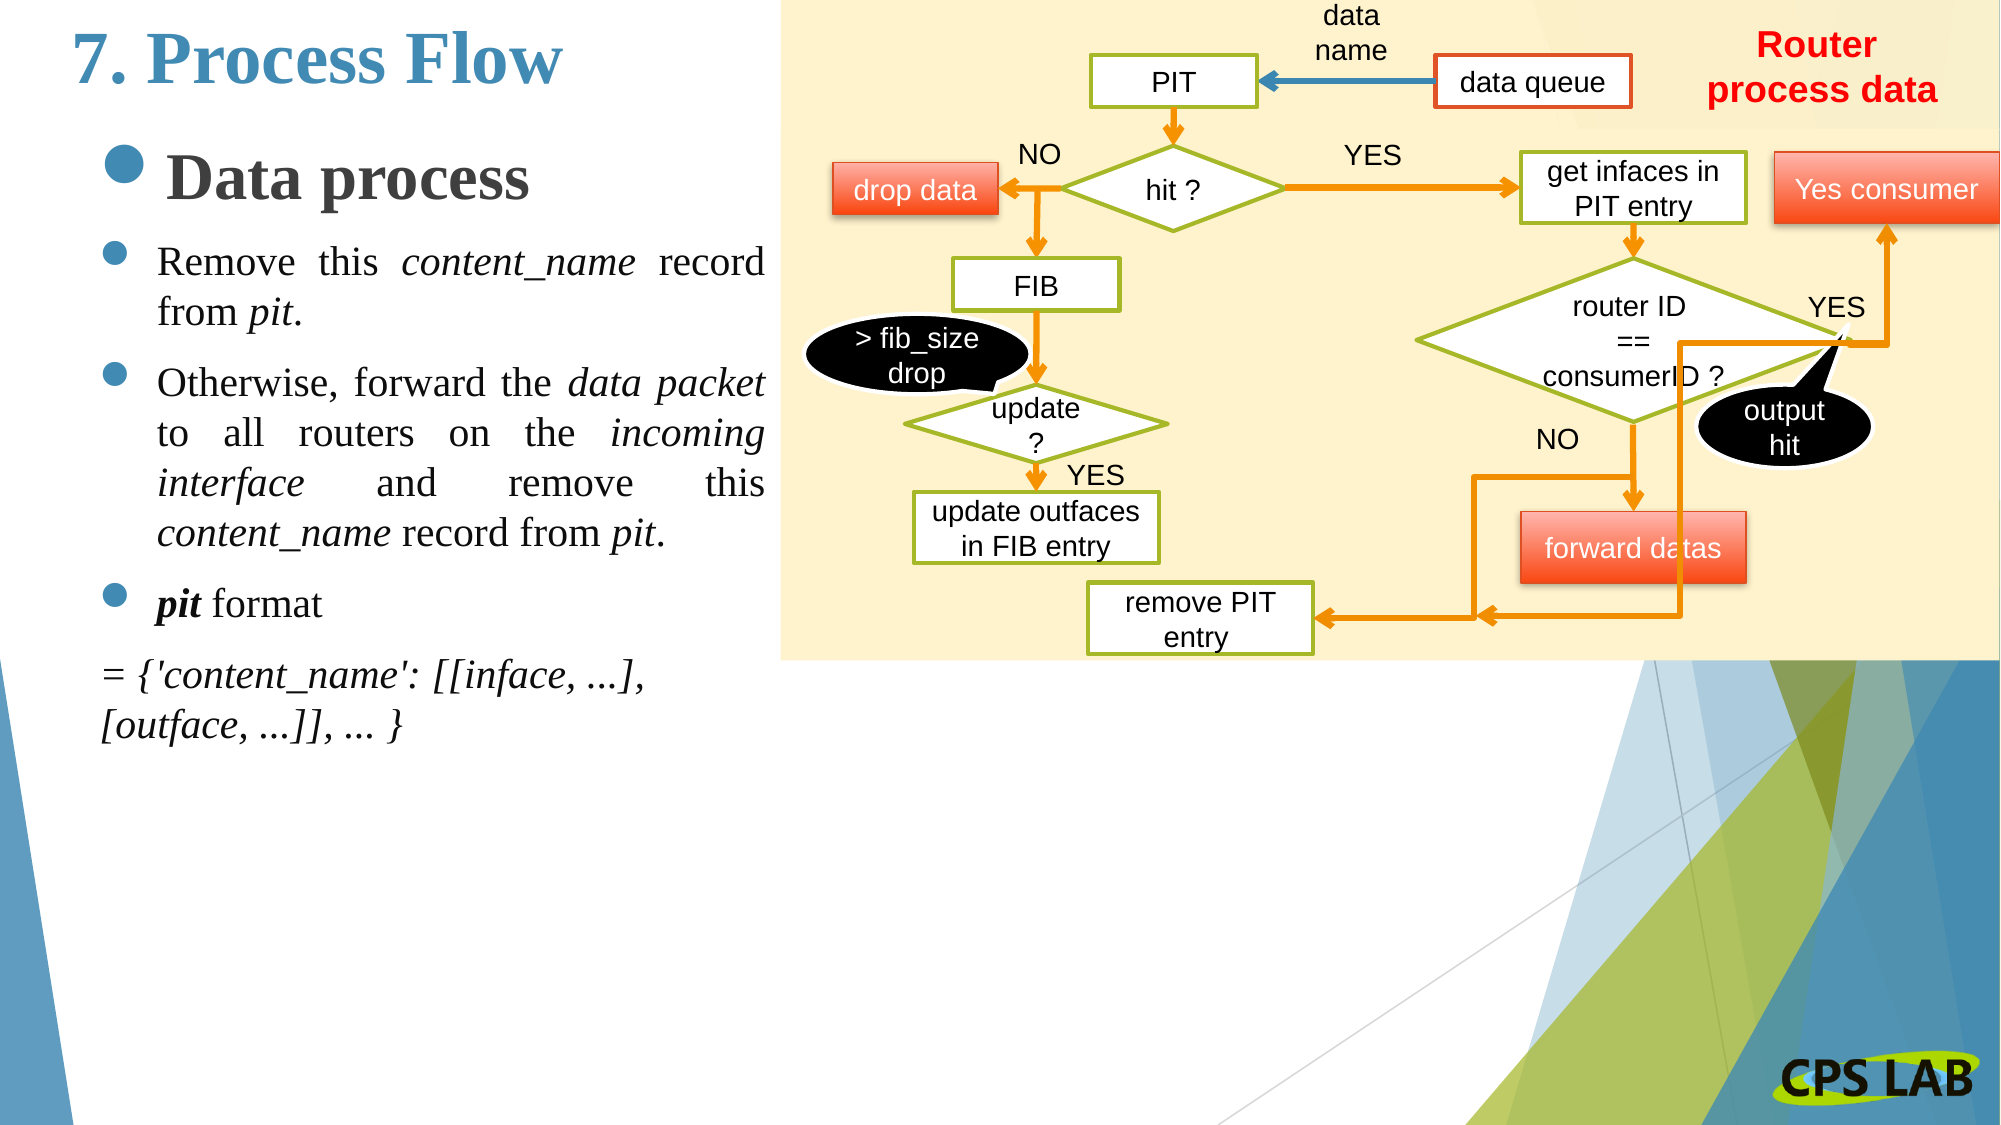

data
name

# 7. Process Flow
Router
process data
PIT
data queue
Data process
Remove this content_name record from pit.
Otherwise, forward the data packet to all routers on the incoming interface and remove this content_name record from pit.
pit format
= {'content_name': [[inface, ...], [outface, ...]], ... }

NO

YES
hit ?
get infaces in PIT entry
Yes consumer
drop data
router ID
==
consumerID ?
FIB
YES
> fib_size
drop
update ?
output hit
NO
YES
update outfaces in FIB entry
forward datas
remove PIT entry